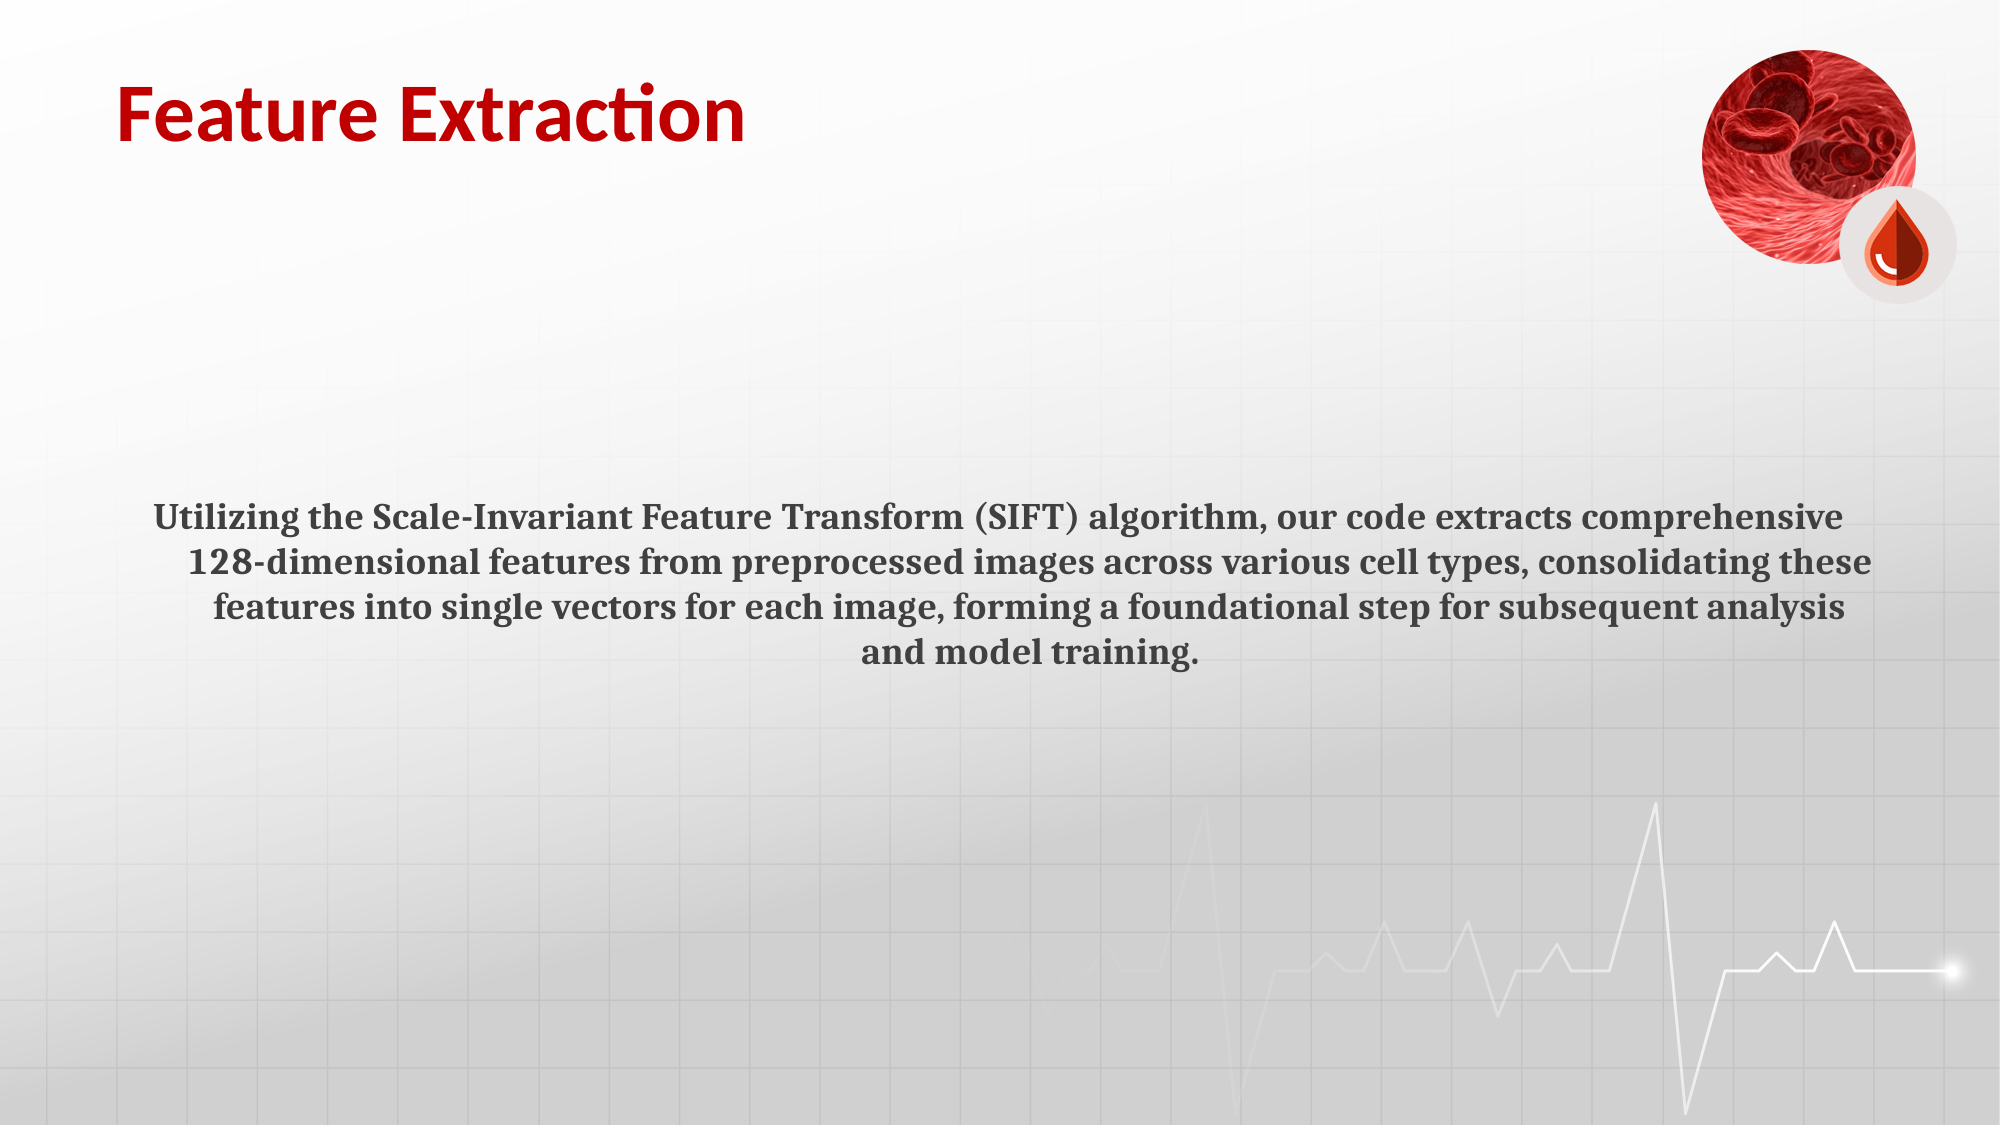

# Feature Extraction

Utilizing the Scale-Invariant Feature Transform (SIFT) algorithm, our code extracts comprehensive 128-dimensional features from preprocessed images across various cell types, consolidating these features into single vectors for each image, forming a foundational step for subsequent analysis and model training.